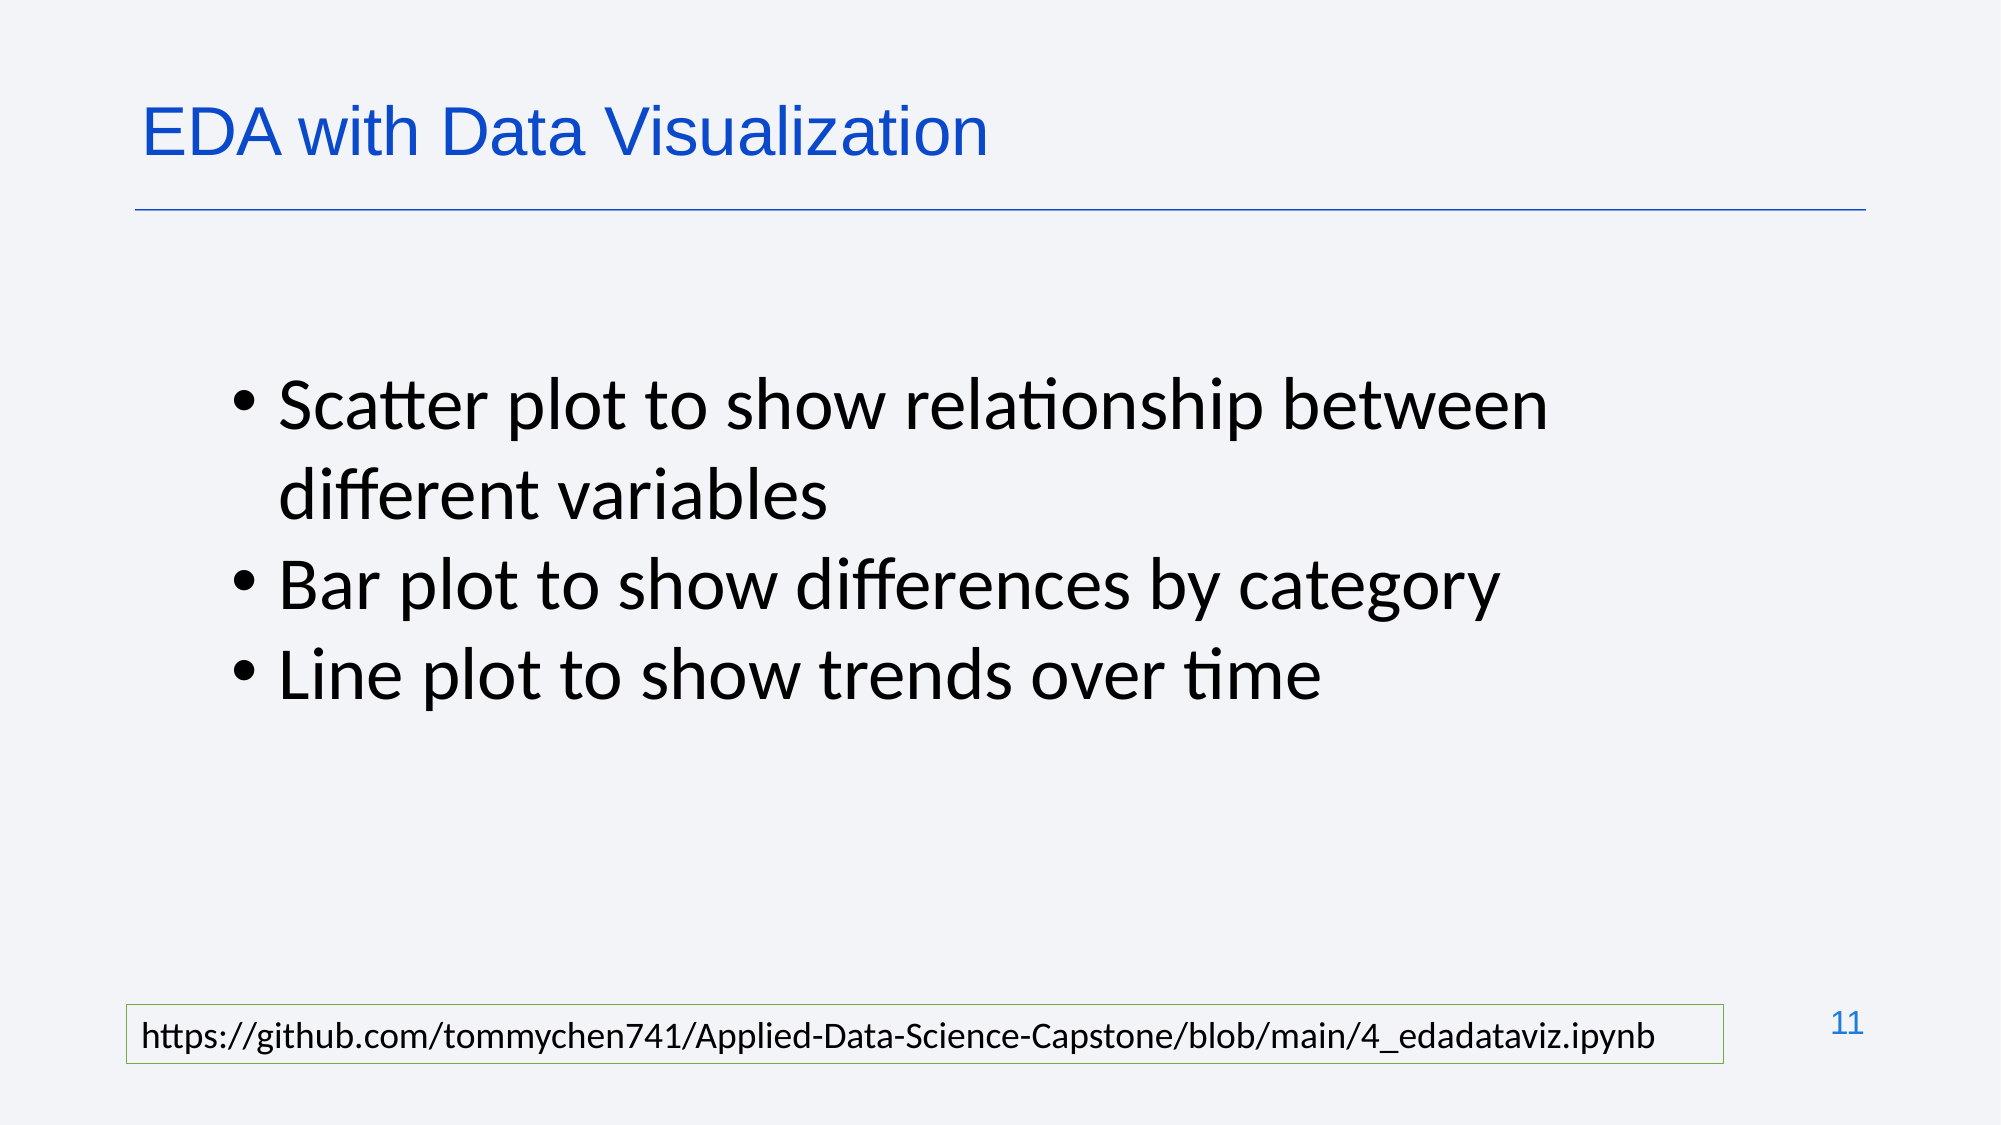

EDA with Data Visualization
Scatter plot to show relationship between different variables
Bar plot to show differences by category
Line plot to show trends over time
11
https://github.com/tommychen741/Applied-Data-Science-Capstone/blob/main/4_edadataviz.ipynb